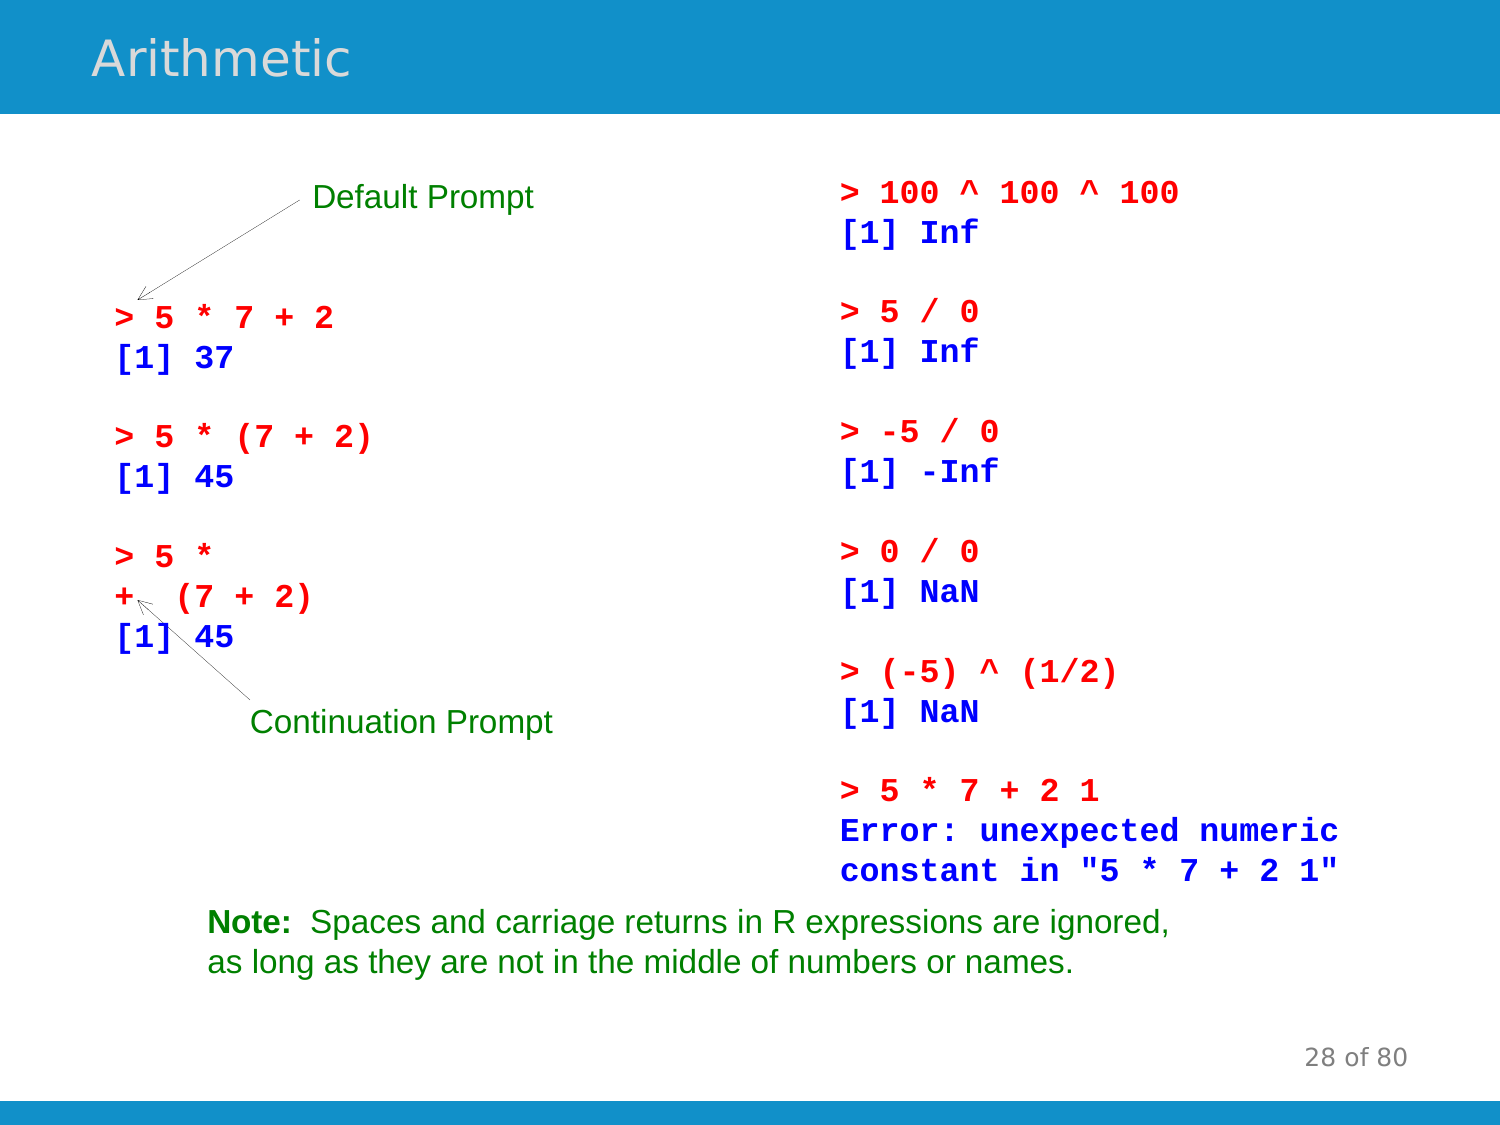

# Arithmetic
> 100 ^ 100 ^ 100
[1] Inf

> 5 / 0
[1] Inf

> -5 / 0
[1] -Inf

> 0 / 0
[1] NaN

> (-5) ^ (1/2)
[1] NaN

> 5 * 7 + 2 1
Error: unexpected numeric constant in "5 * 7 + 2 1"

Default Prompt

> 5 * 7 + 2
[1] 37

> 5 * (7 + 2)
[1] 45

> 5 *
+  (7 + 2)
[1] 45

Continuation Prompt
Note:  Spaces and carriage returns in R expressions are ignored, as long as they are not in the middle of numbers or names.